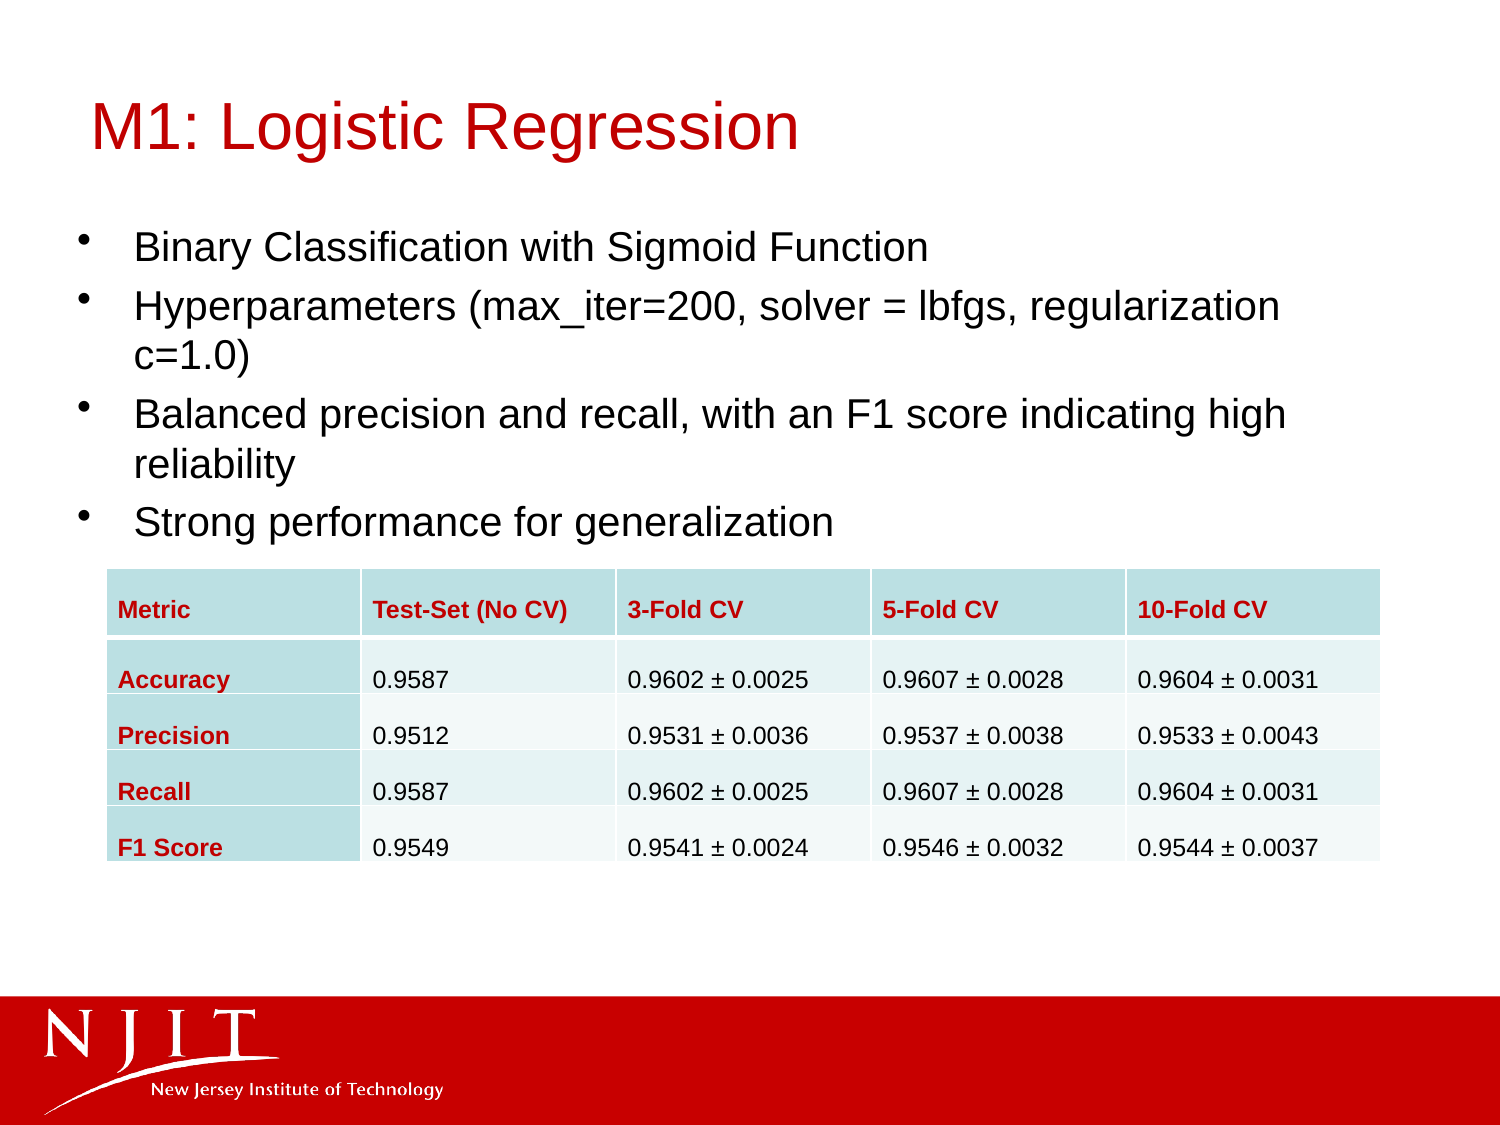

# M1: Logistic Regression
Binary Classification with Sigmoid Function
Hyperparameters (max_iter=200, solver = lbfgs, regularization c=1.0)
Balanced precision and recall, with an F1 score indicating high reliability
Strong performance for generalization
| Metric | Test-Set (No CV) | 3-Fold CV | 5-Fold CV | 10-Fold CV |
| --- | --- | --- | --- | --- |
| Accuracy | 0.9587 | 0.9602 ± 0.0025 | 0.9607 ± 0.0028 | 0.9604 ± 0.0031 |
| Precision | 0.9512 | 0.9531 ± 0.0036 | 0.9537 ± 0.0038 | 0.9533 ± 0.0043 |
| Recall | 0.9587 | 0.9602 ± 0.0025 | 0.9607 ± 0.0028 | 0.9604 ± 0.0031 |
| F1 Score | 0.9549 | 0.9541 ± 0.0024 | 0.9546 ± 0.0032 | 0.9544 ± 0.0037 |